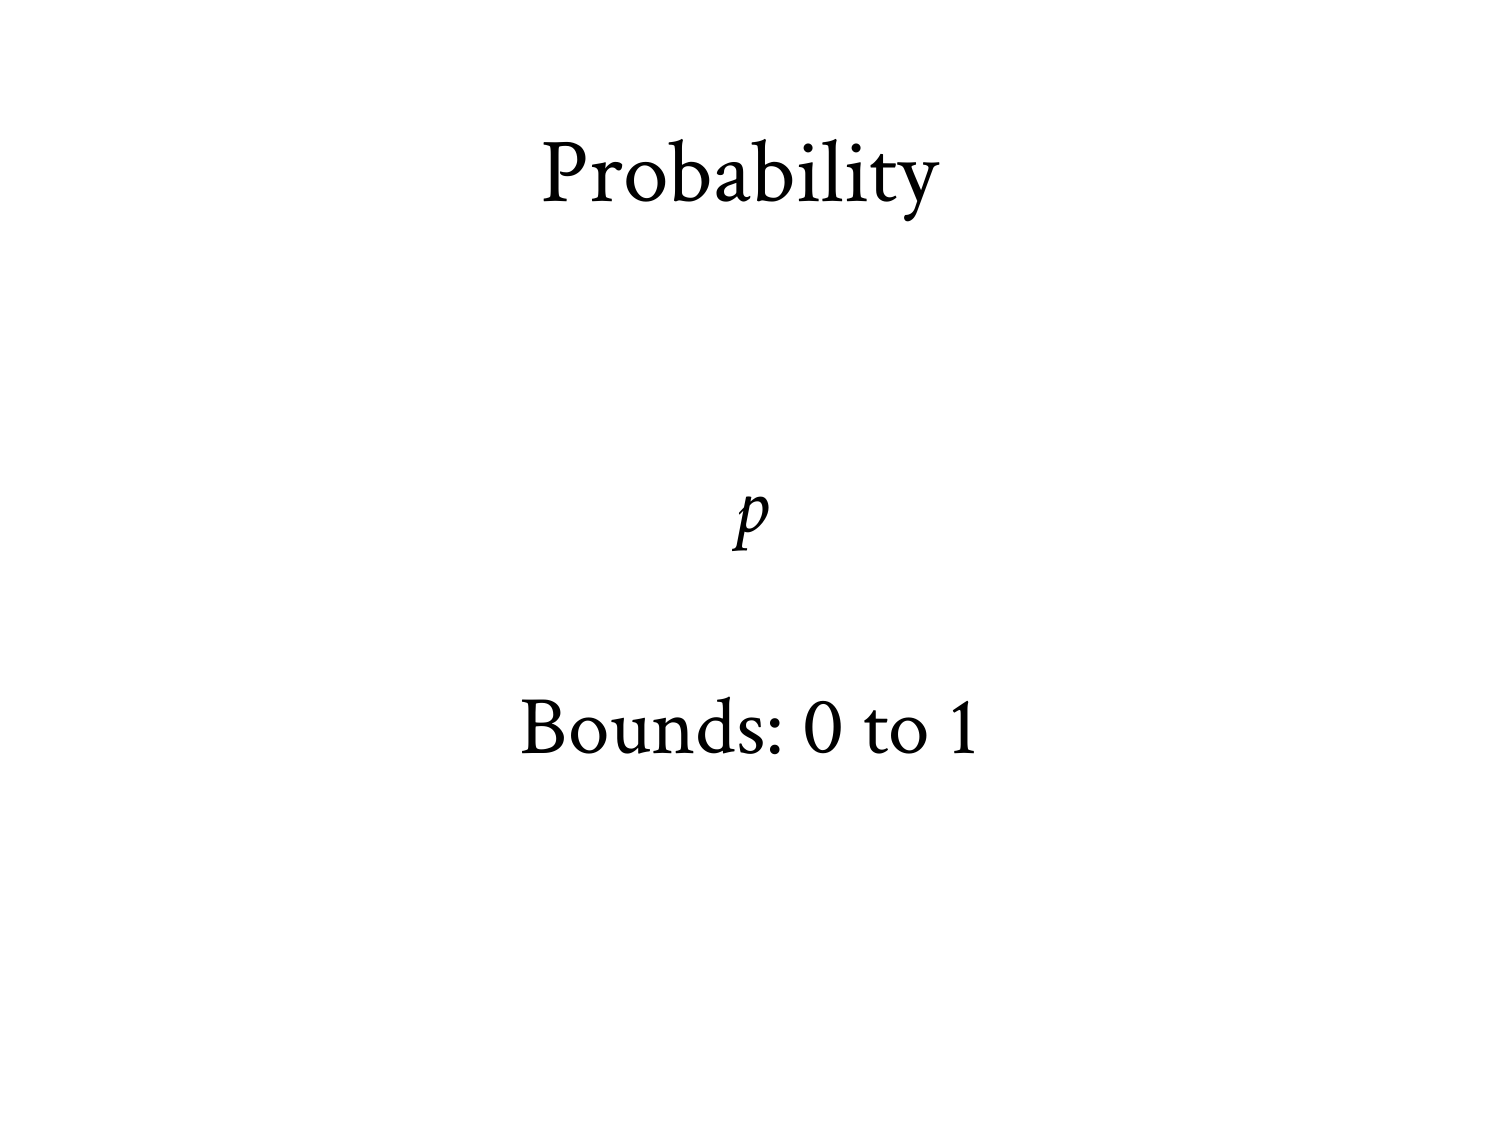

# Probability
p

Bounds: 0 to 1